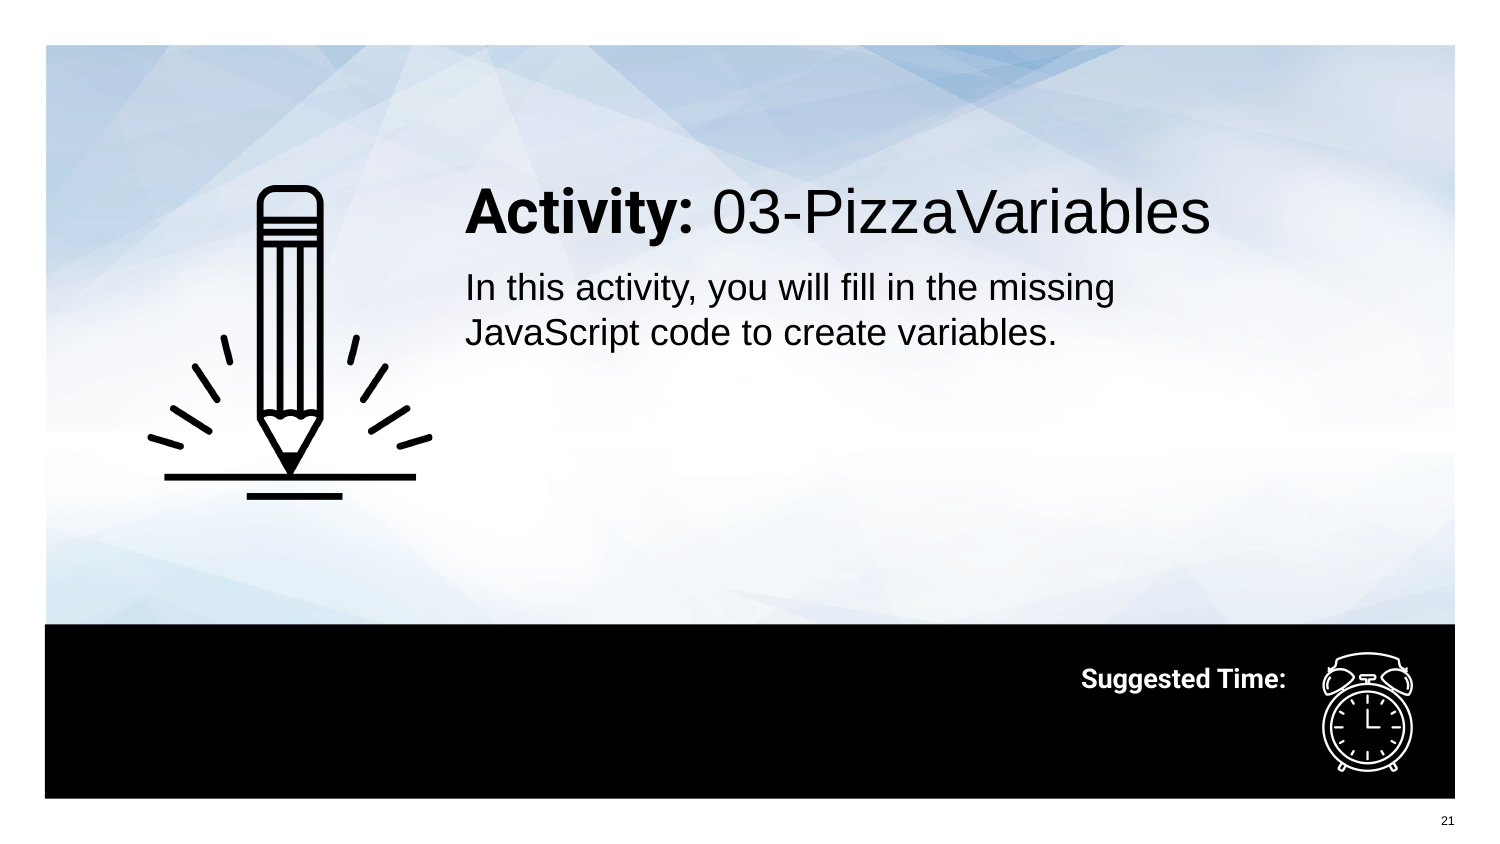

Activity: 03-PizzaVariables
In this activity, you will fill in the missing
JavaScript code to create variables.

21